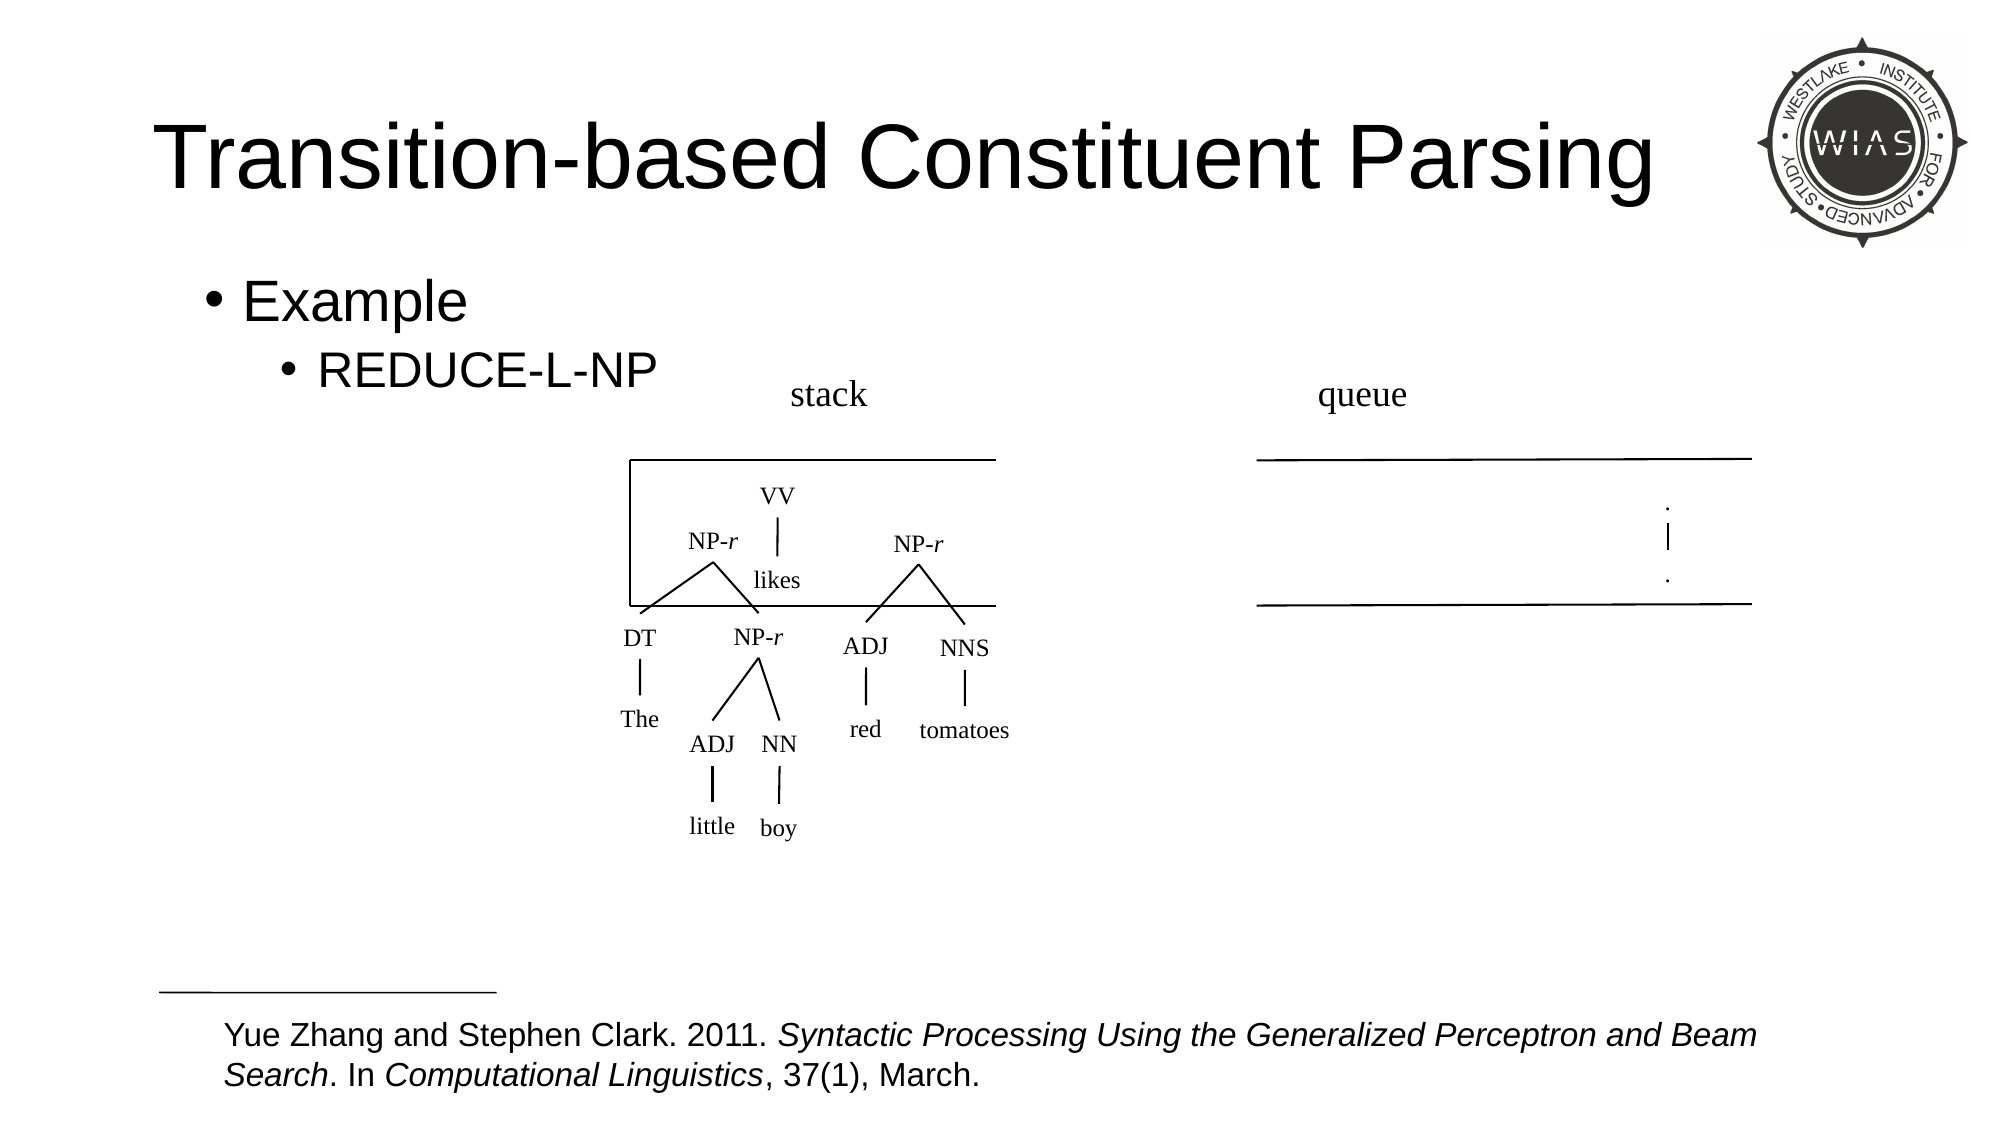

# Constituent Parsing
Transition-based Constituent Parsing
Example
REDUCE-L-NP
stack
queue
VV
.
NP-r
NP-r
.
likes
NP-r
DT
ADJ
NNS
The
red
tomatoes
NN
ADJ
little
boy

Yue Zhang and Stephen Clark. 2011. Syntactic Processing Using the Generalized Perceptron and Beam Search. In Computational Linguistics, 37(1), March.